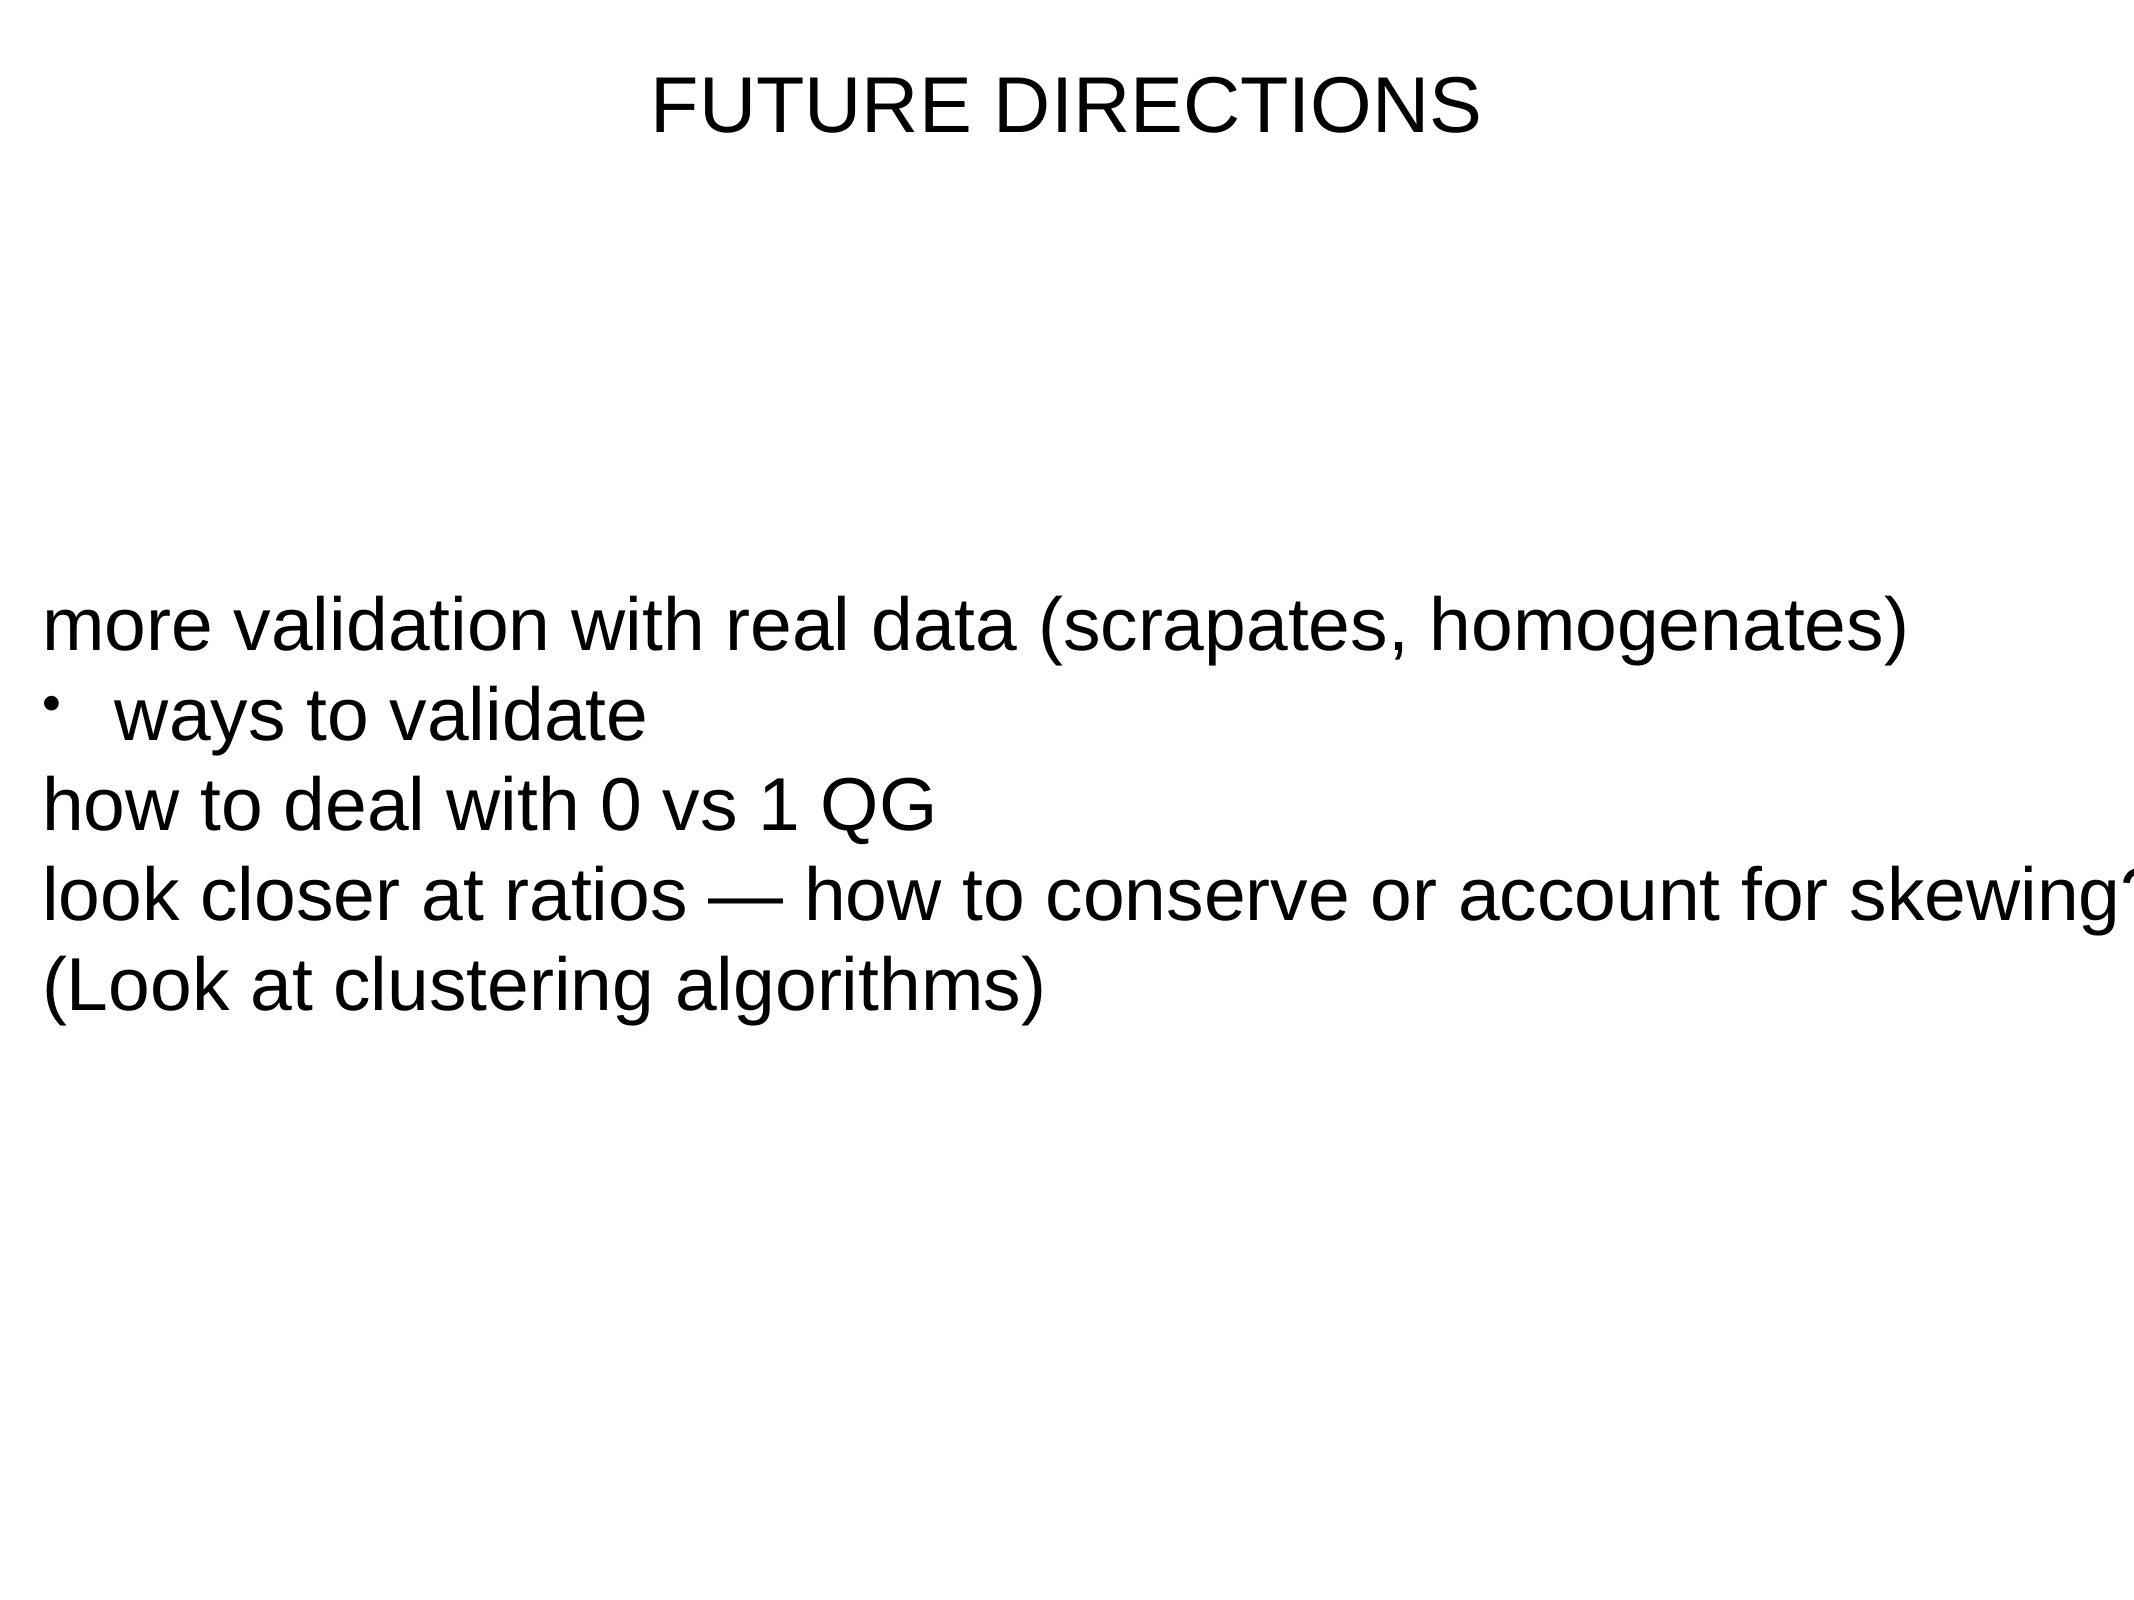

FUTURE DIRECTIONS
more validation with real data (scrapates, homogenates)
ways to validate
how to deal with 0 vs 1 QG
look closer at ratios — how to conserve or account for skewing?
(Look at clustering algorithms)